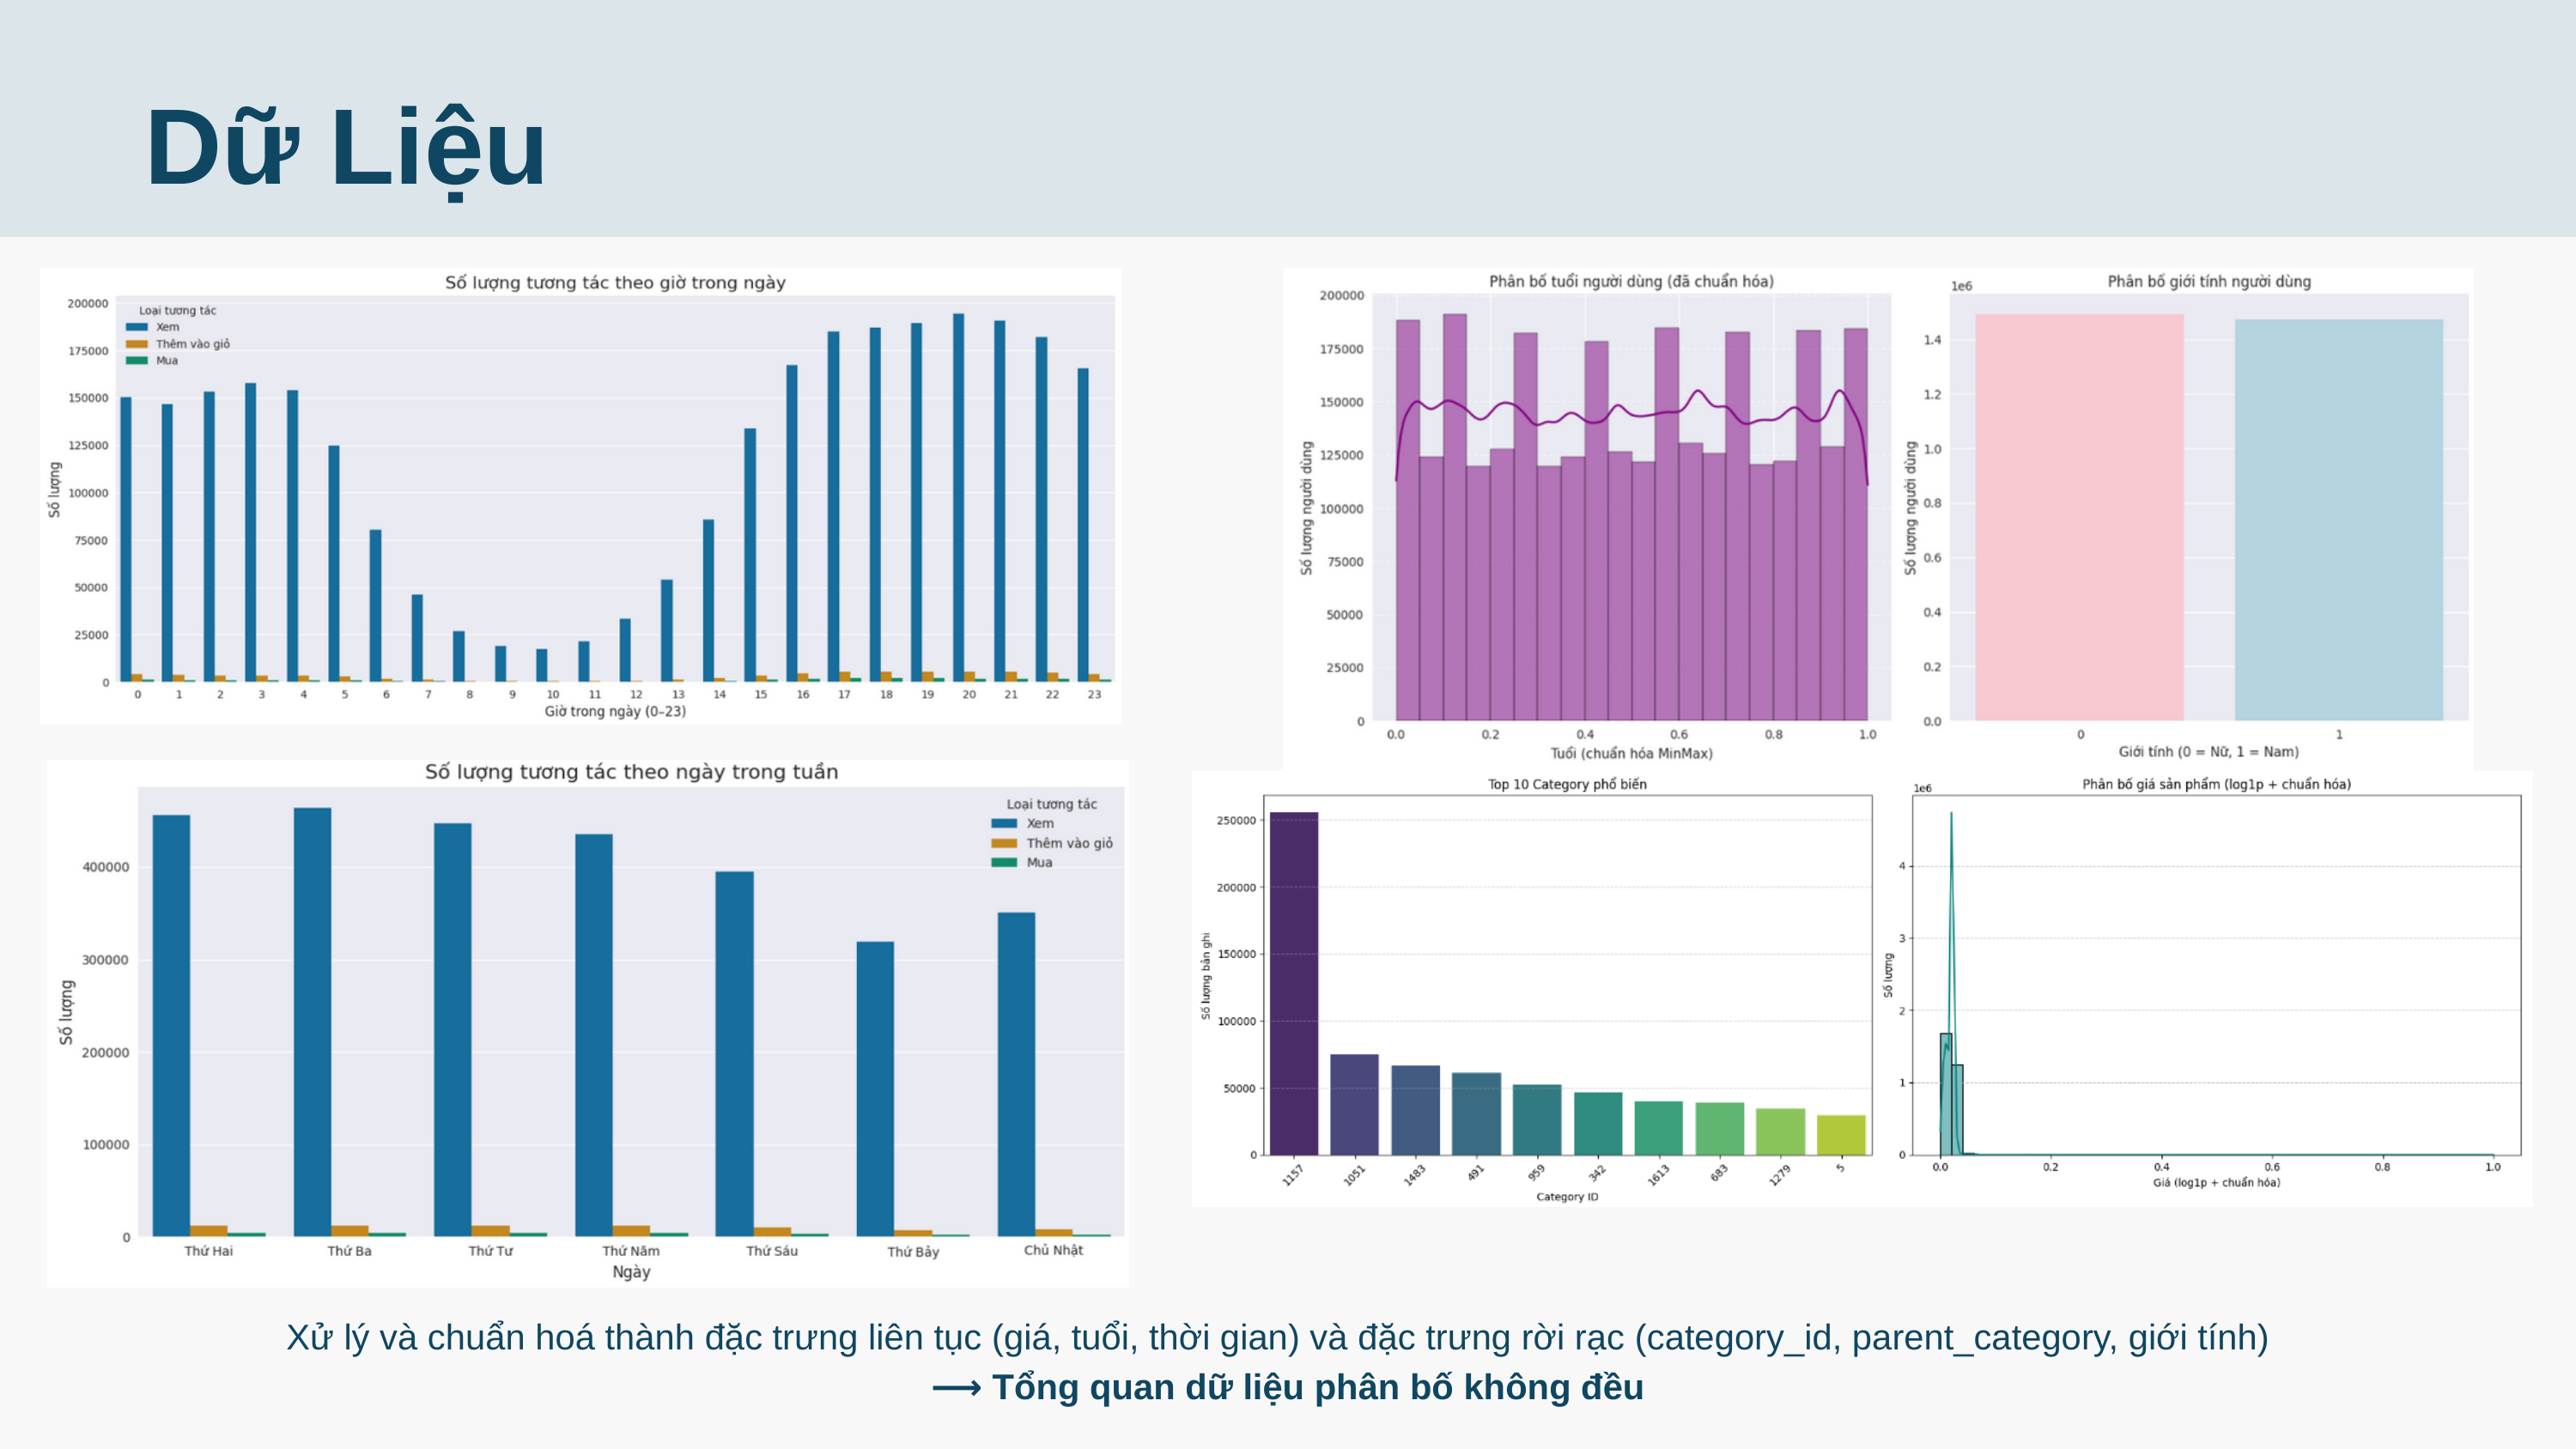

Dữ Liệu

Xử lý và chuẩn hoá thành đặc trưng liên tục (giá, tuổi, thời gian) và đặc trưng rời rạc (category_id, parent_category, giới tính)
⟶ Tổng quan dữ liệu phân bố không đều